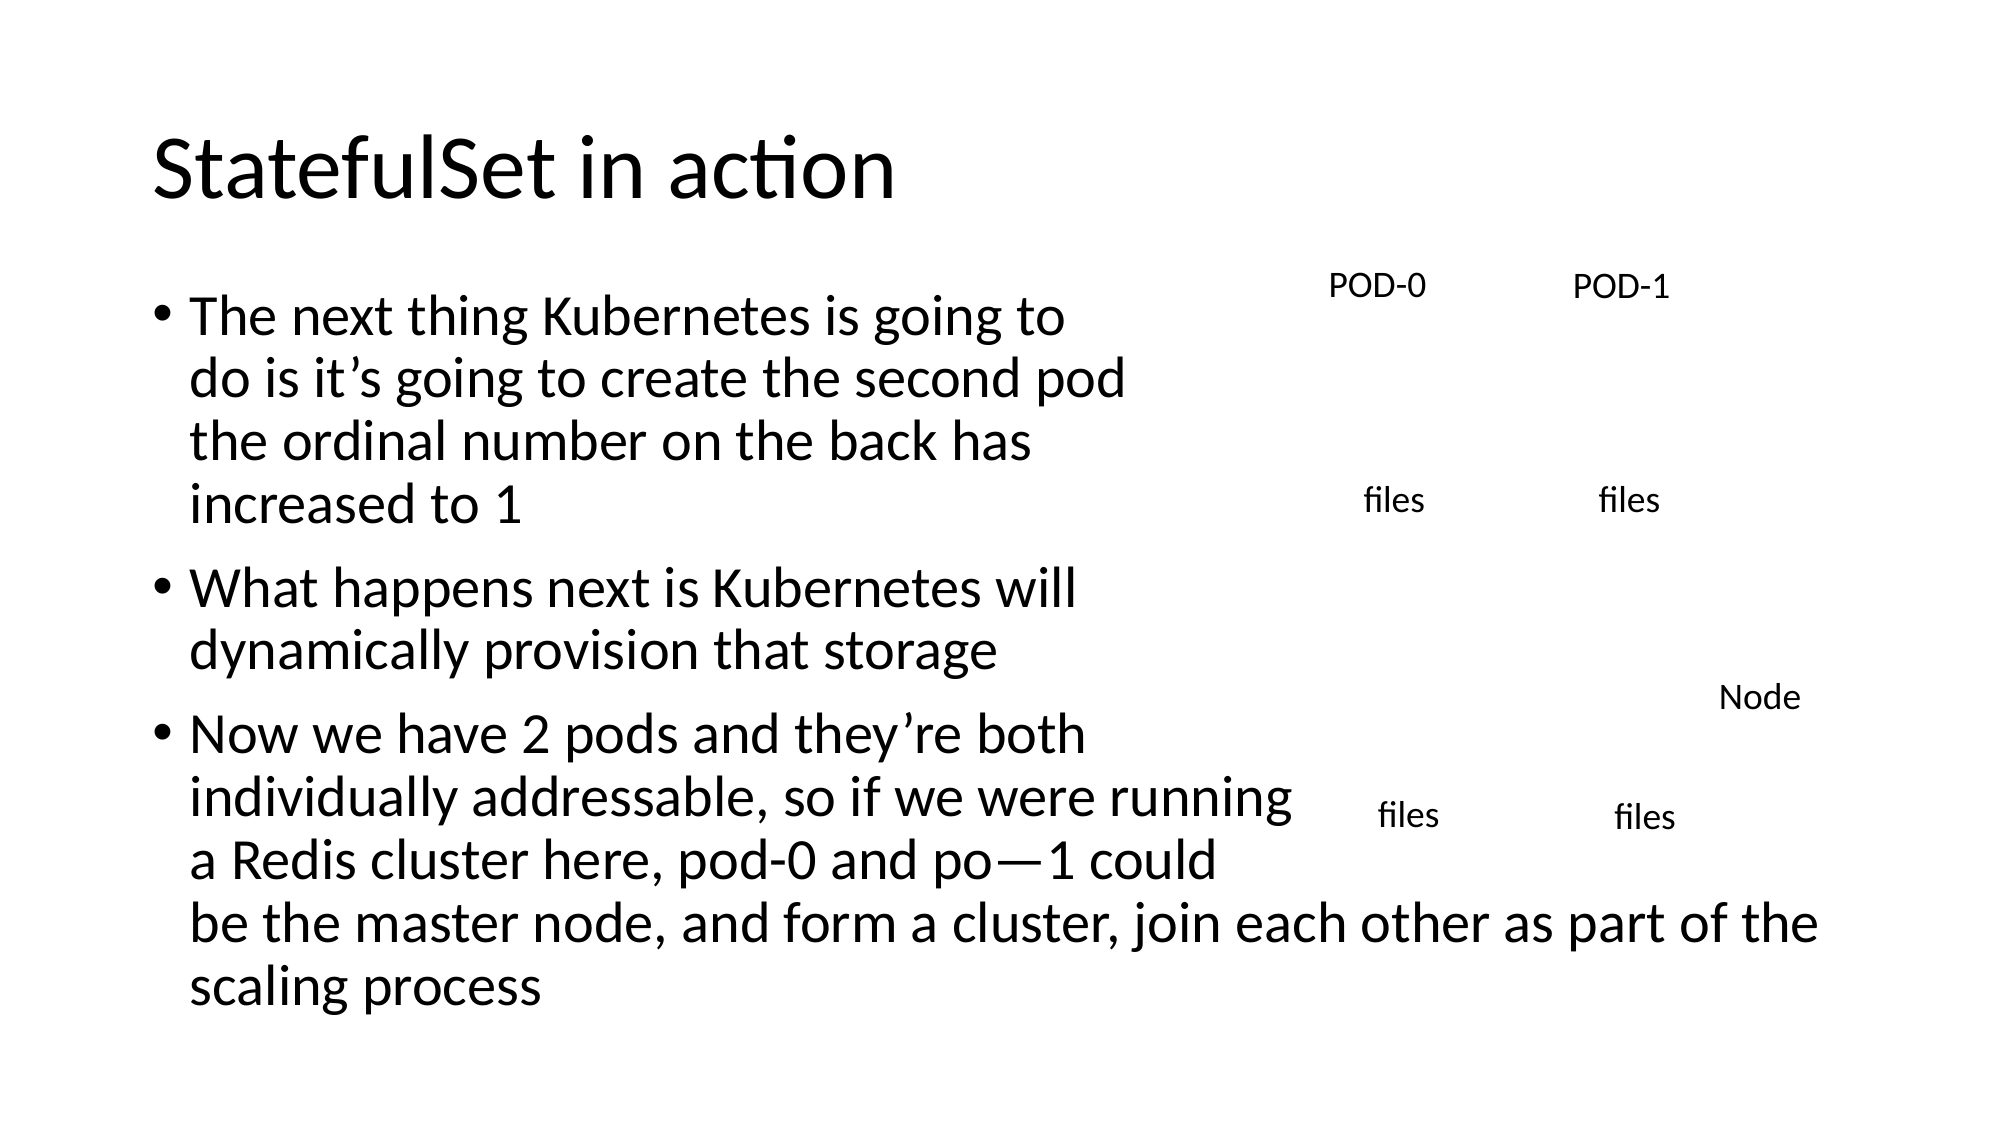

# StatefulSet in action
POD-0
POD-1
The next thing Kubernetes is going to
do is it’s going to create the second pod
the ordinal number on the back has
increased to 1
What happens next is Kubernetes will
dynamically provision that storage
Now we have 2 pods and they’re both
individually addressable, so if we were running
a Redis cluster here, pod-0 and po—1 could
be the master node, and form a cluster, join each other as part of the scaling process
files
files
Node
files
files